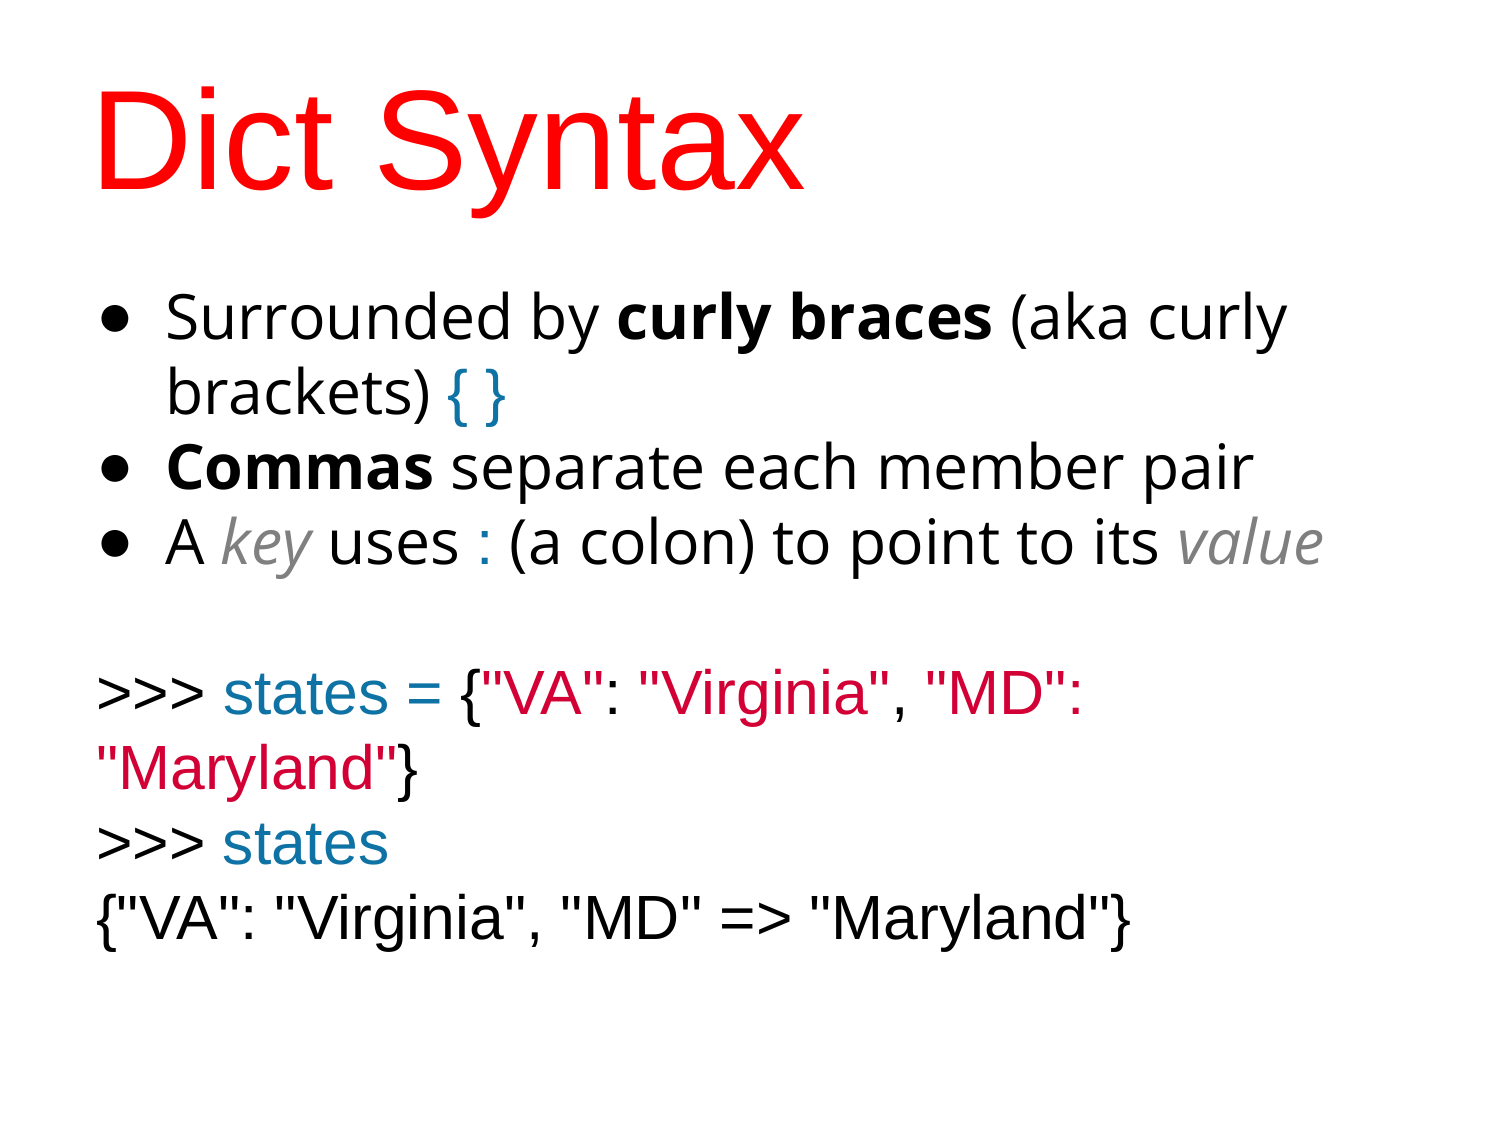

# Dict Syntax
Surrounded by curly braces (aka curly brackets) { }
Commas separate each member pair
A key uses : (a colon) to point to its value

>>> states = {"VA": "Virginia", "MD": "Maryland"}
>>> states
{"VA": "Virginia", "MD" => "Maryland"}